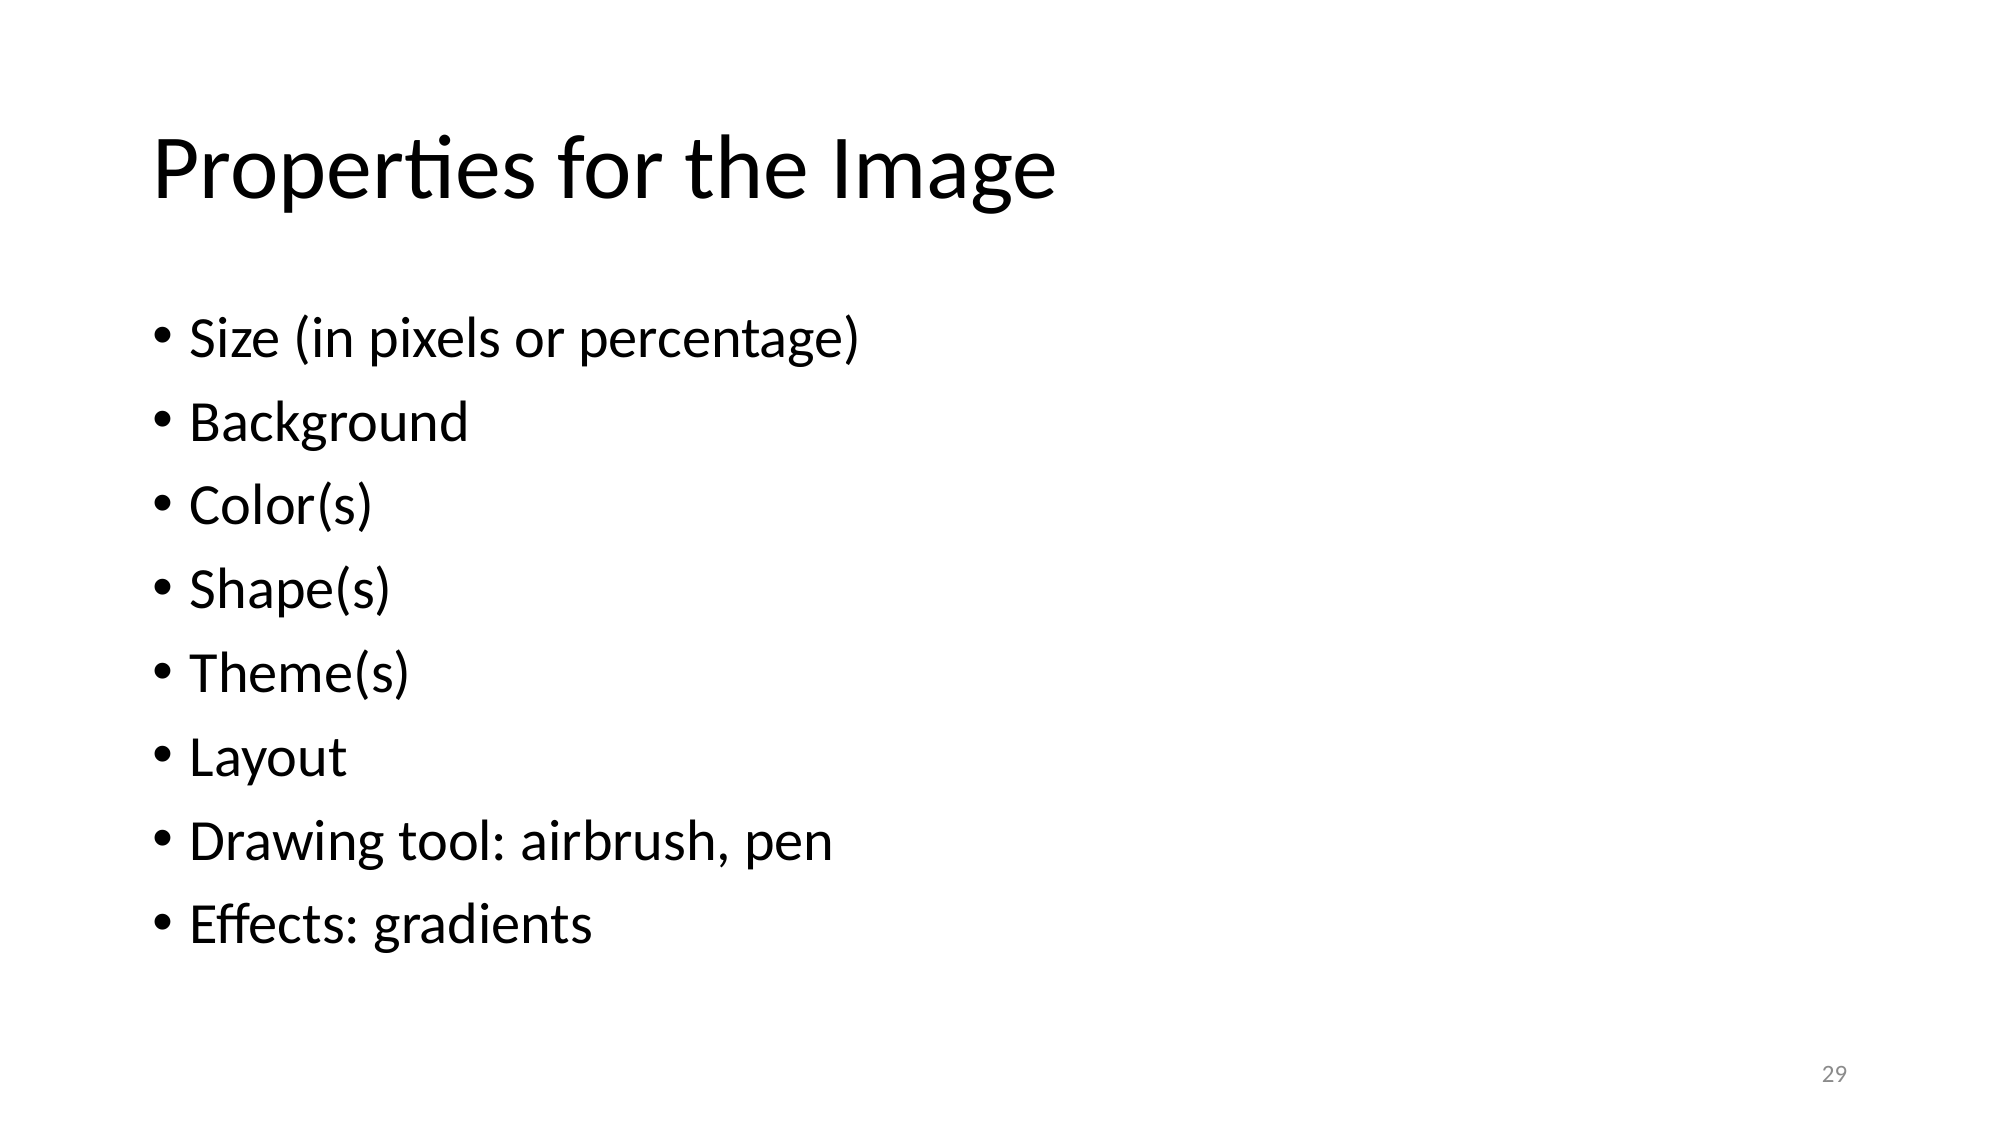

# Properties for the Image
Size (in pixels or percentage)
Background
Color(s)
Shape(s)
Theme(s)
Layout
Drawing tool: airbrush, pen
Effects: gradients
29